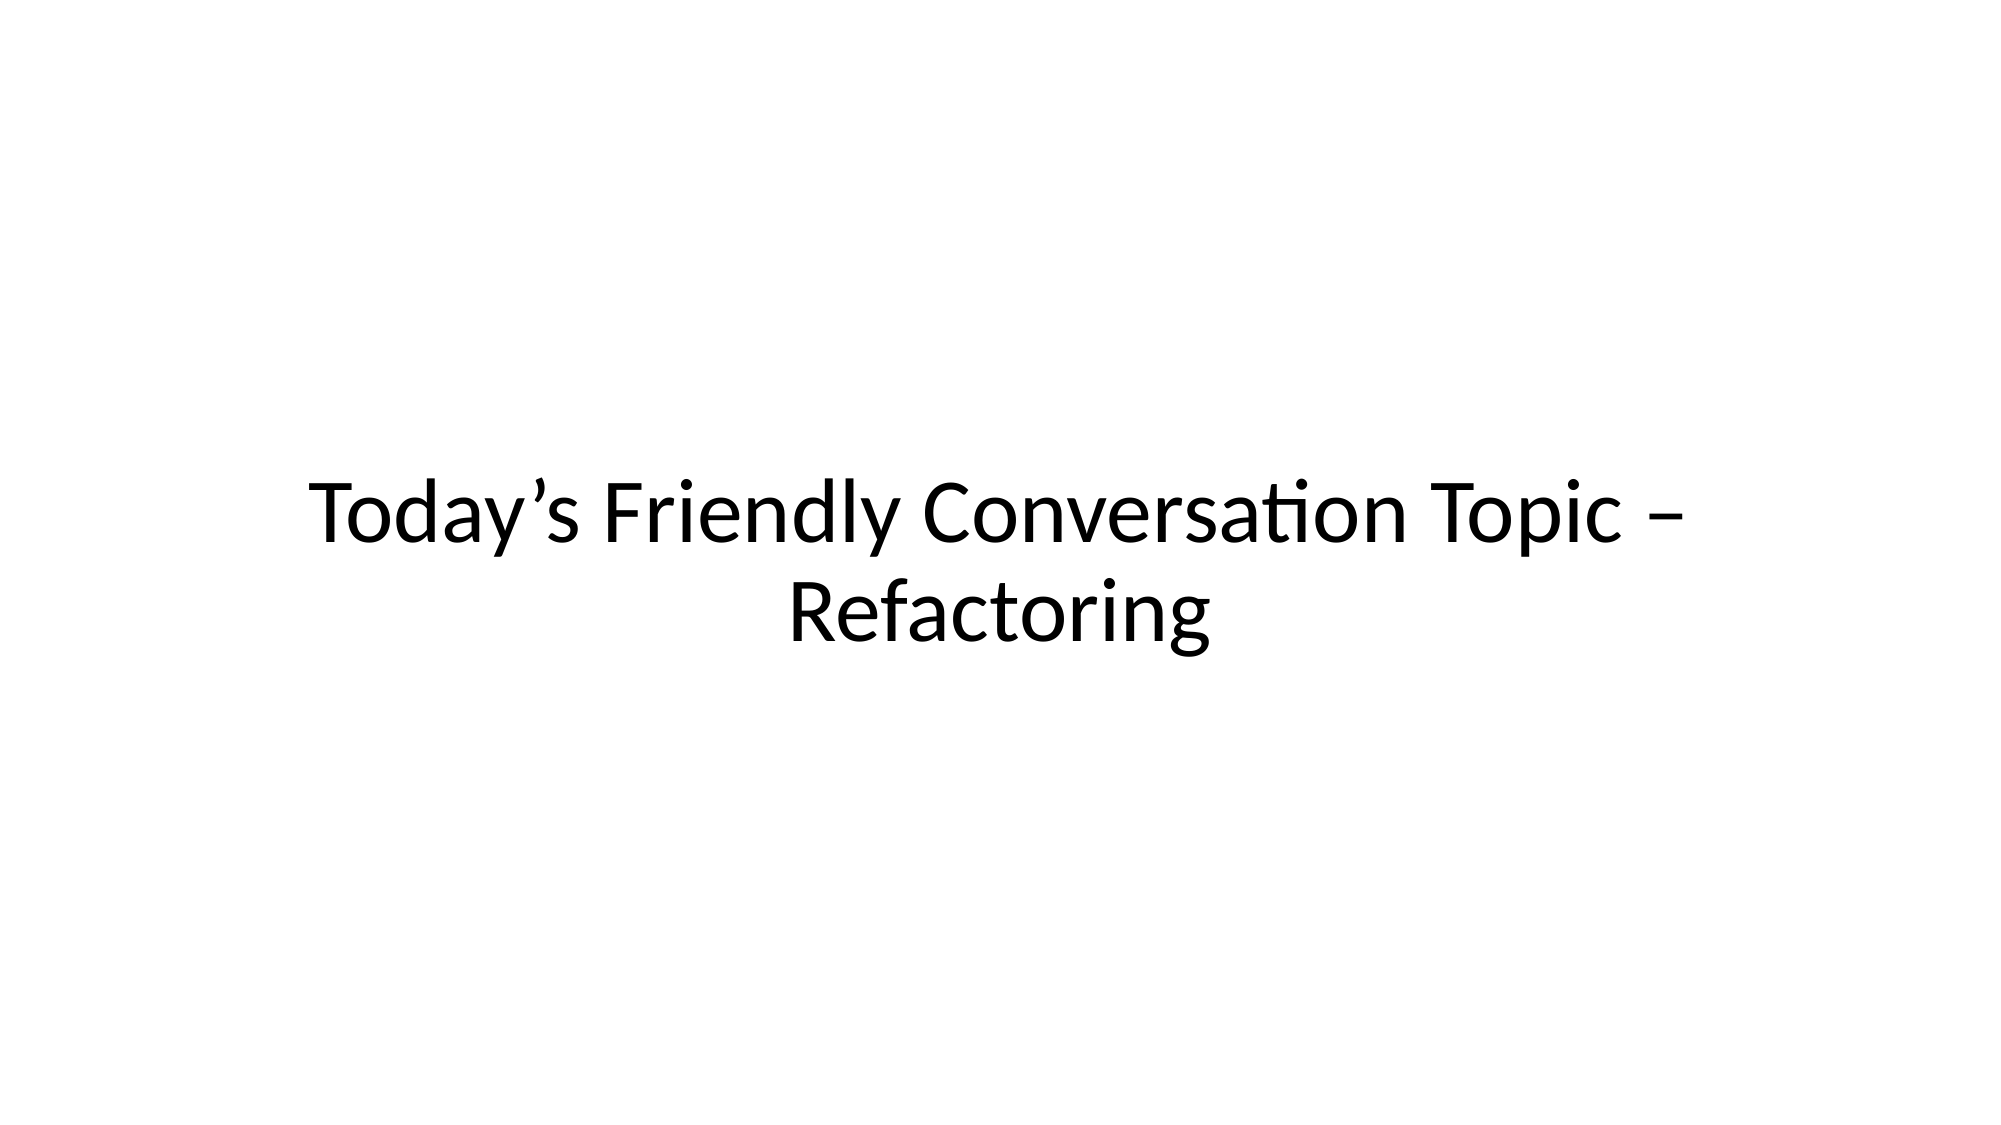

# Today’s Friendly Conversation Topic – Refactoring